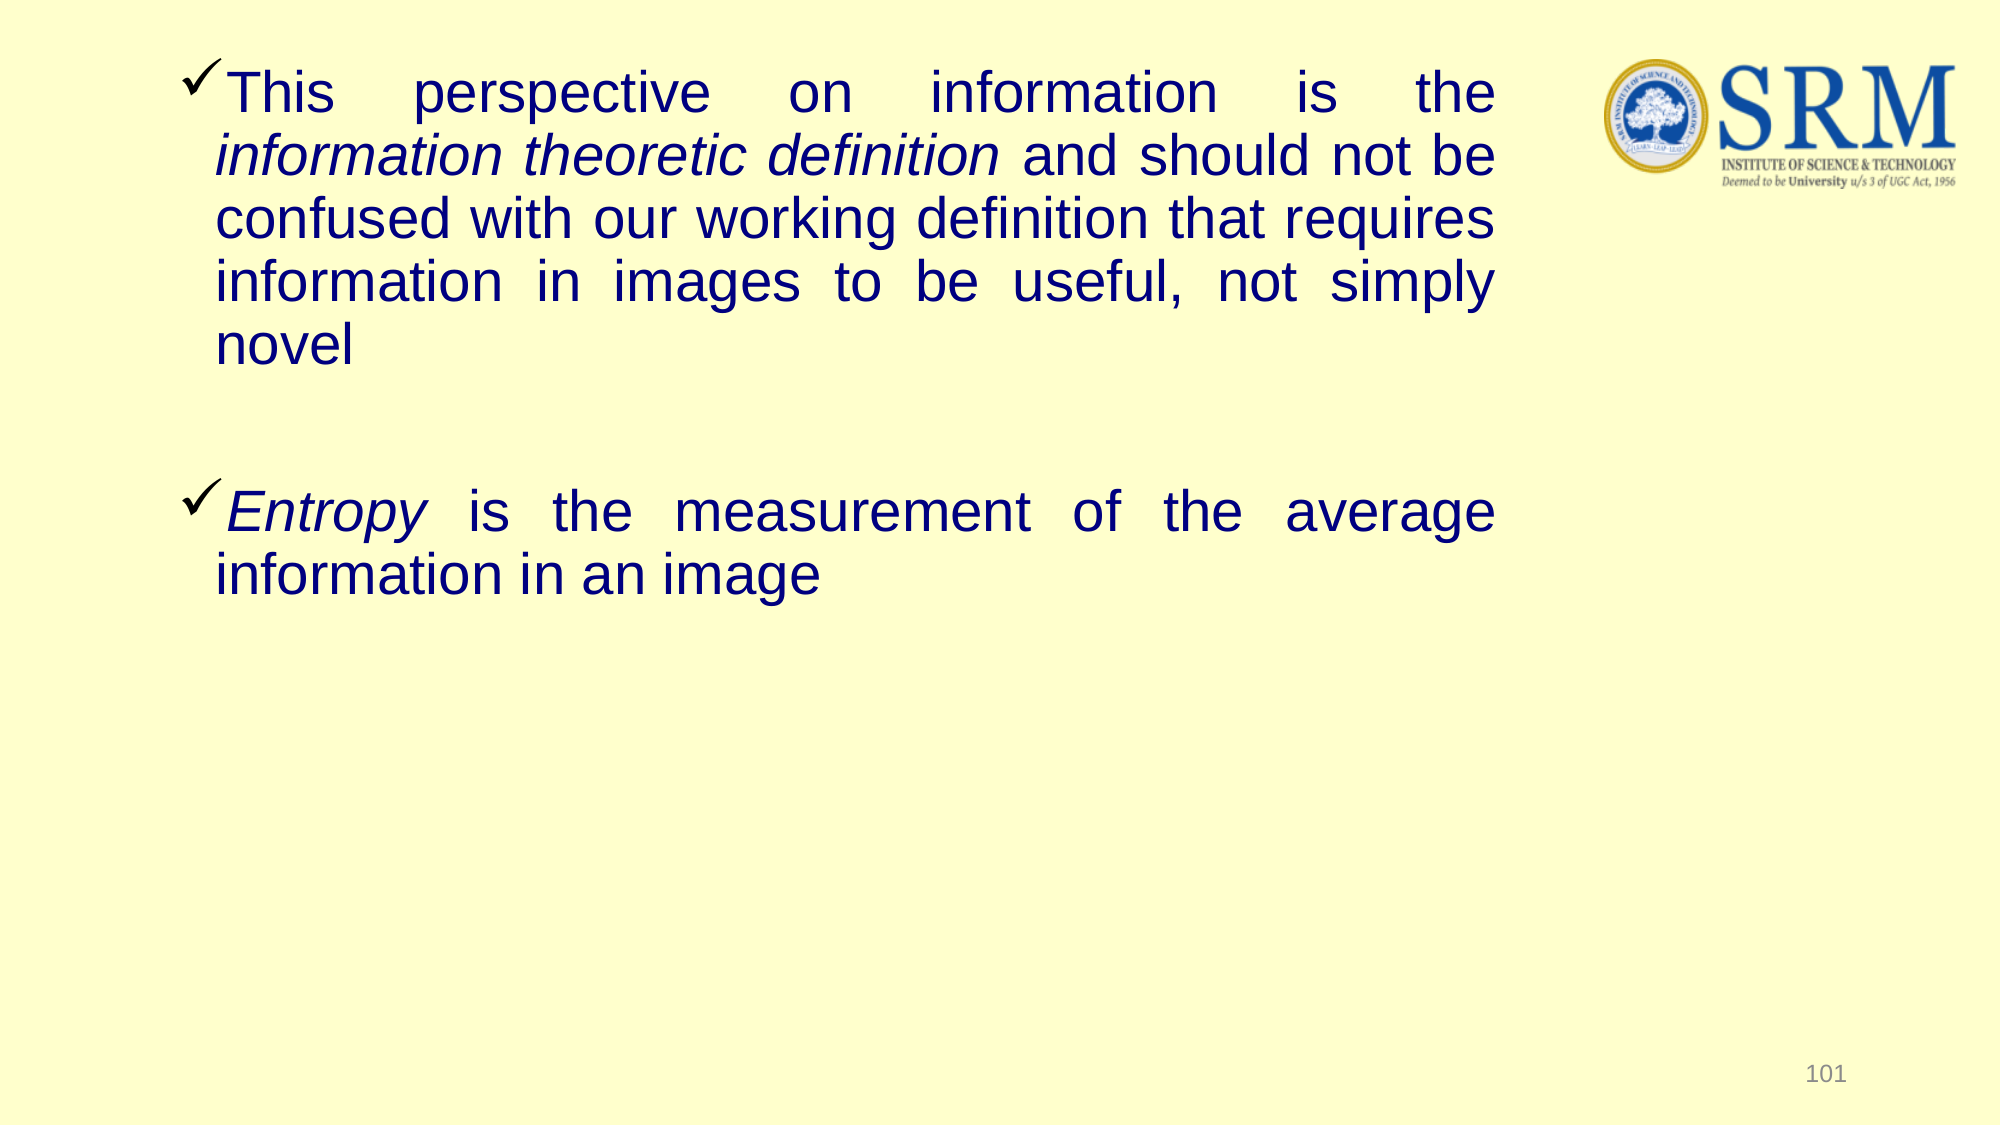

This perspective on information is the information theoretic definition and should not be confused with our working definition that requires information in images to be useful, not simply novel

Entropy is the measurement of the average information in an image
101